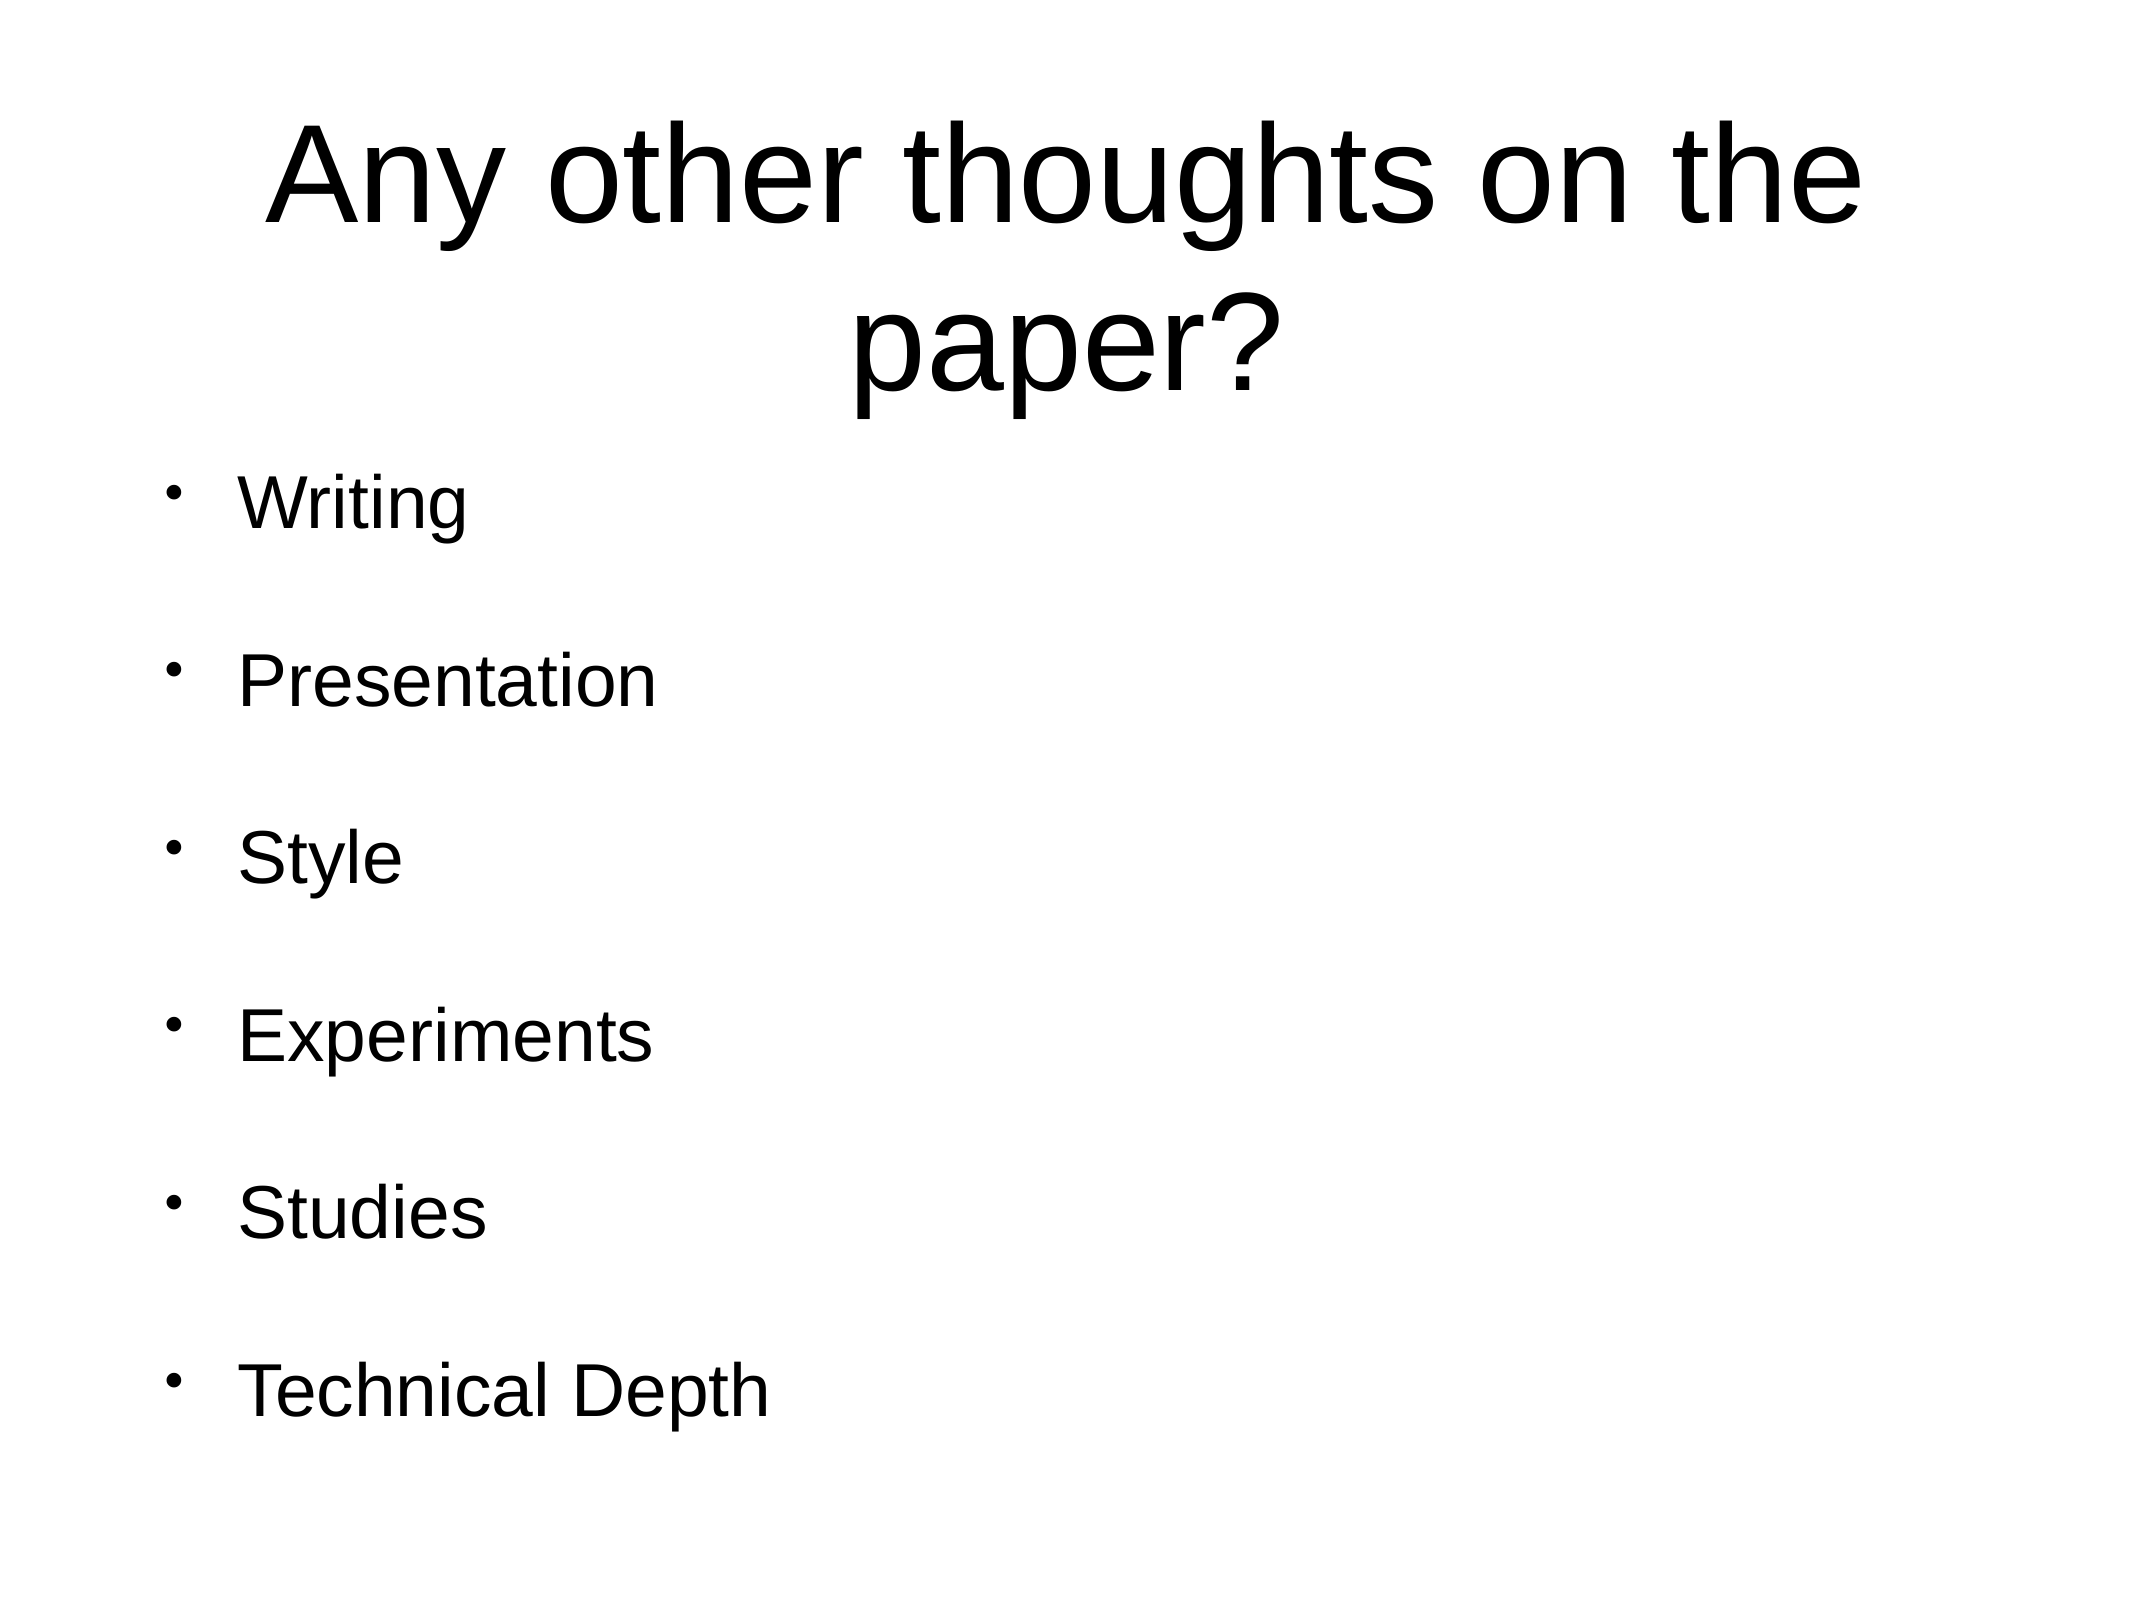

# Any other thoughts on the paper?
Writing
Presentation
Style
Experiments
Studies
Technical Depth